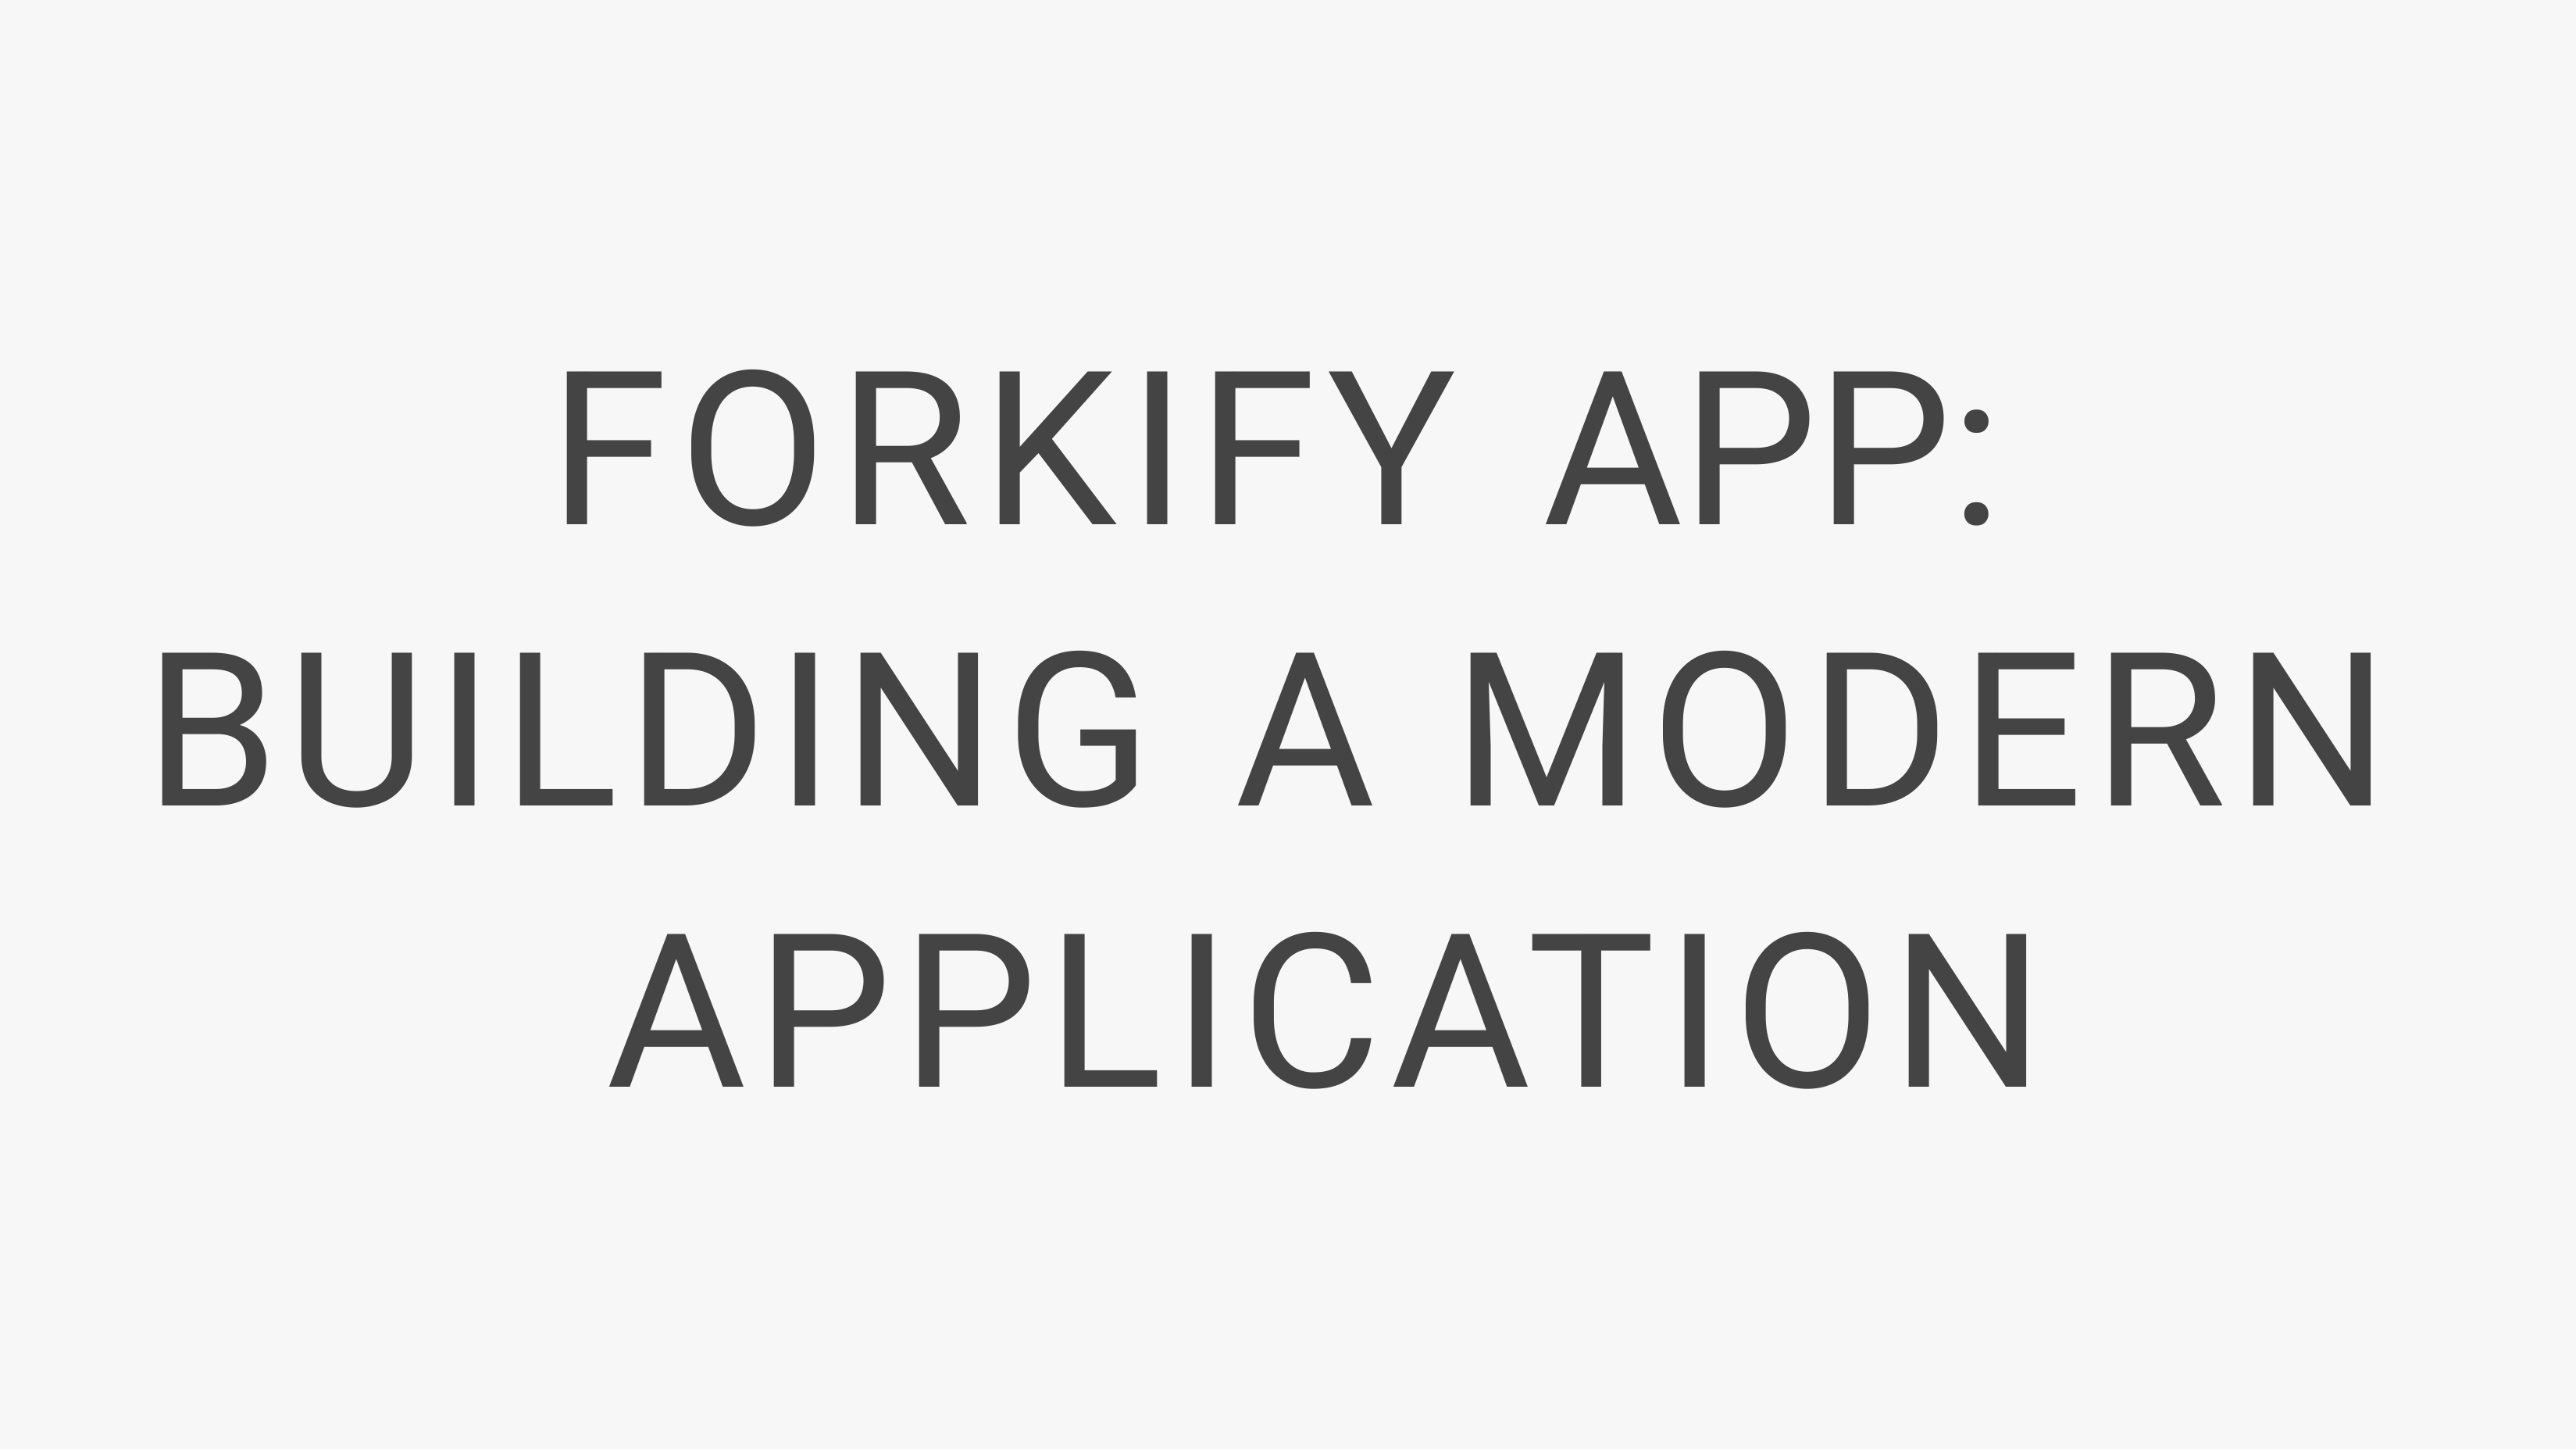

# FORKIFY APP:
BUILDING A MODERN  APPLICATION